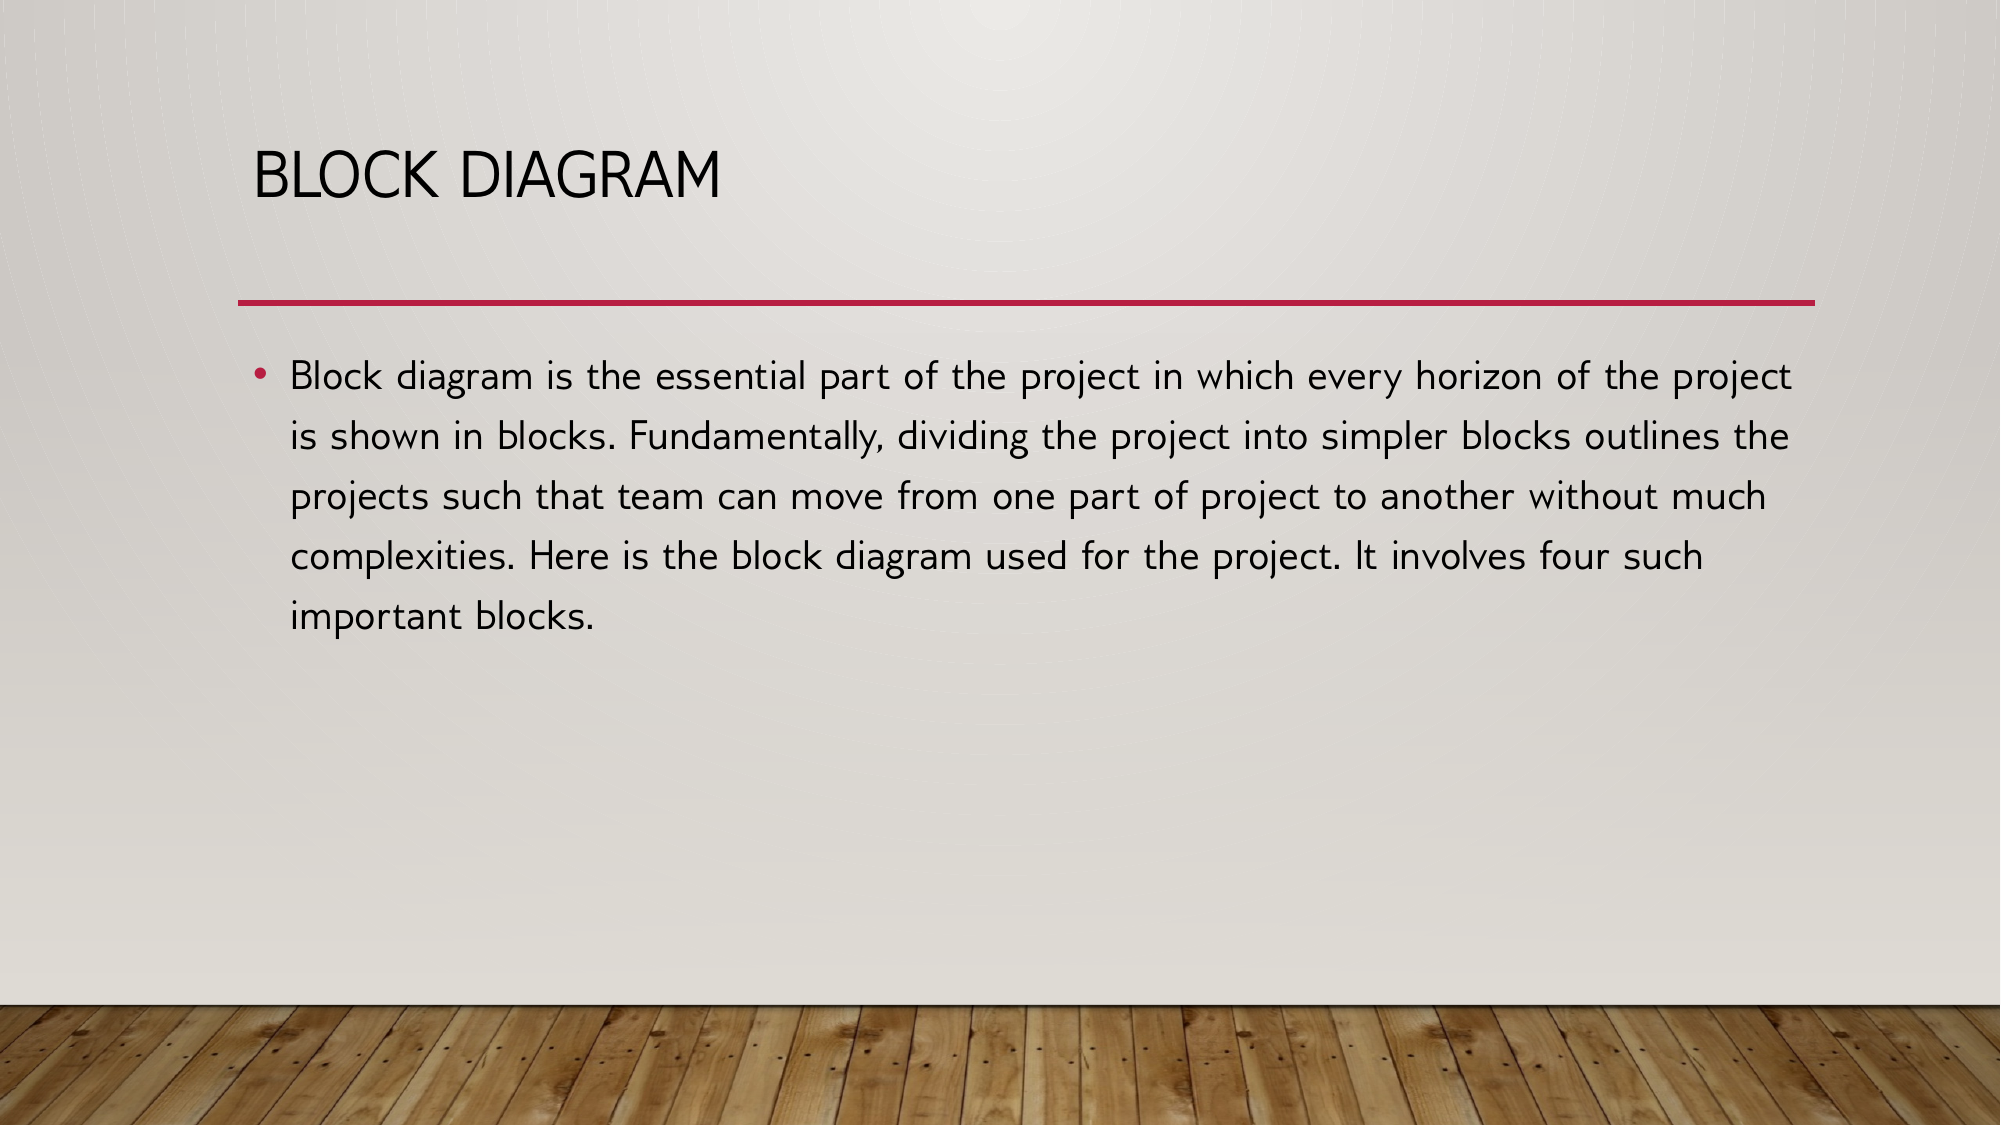

# Block diagram
Block diagram is the essential part of the project in which every horizon of the project is shown in blocks. Fundamentally, dividing the project into simpler blocks outlines the projects such that team can move from one part of project to another without much complexities. Here is the block diagram used for the project. It involves four such important blocks.